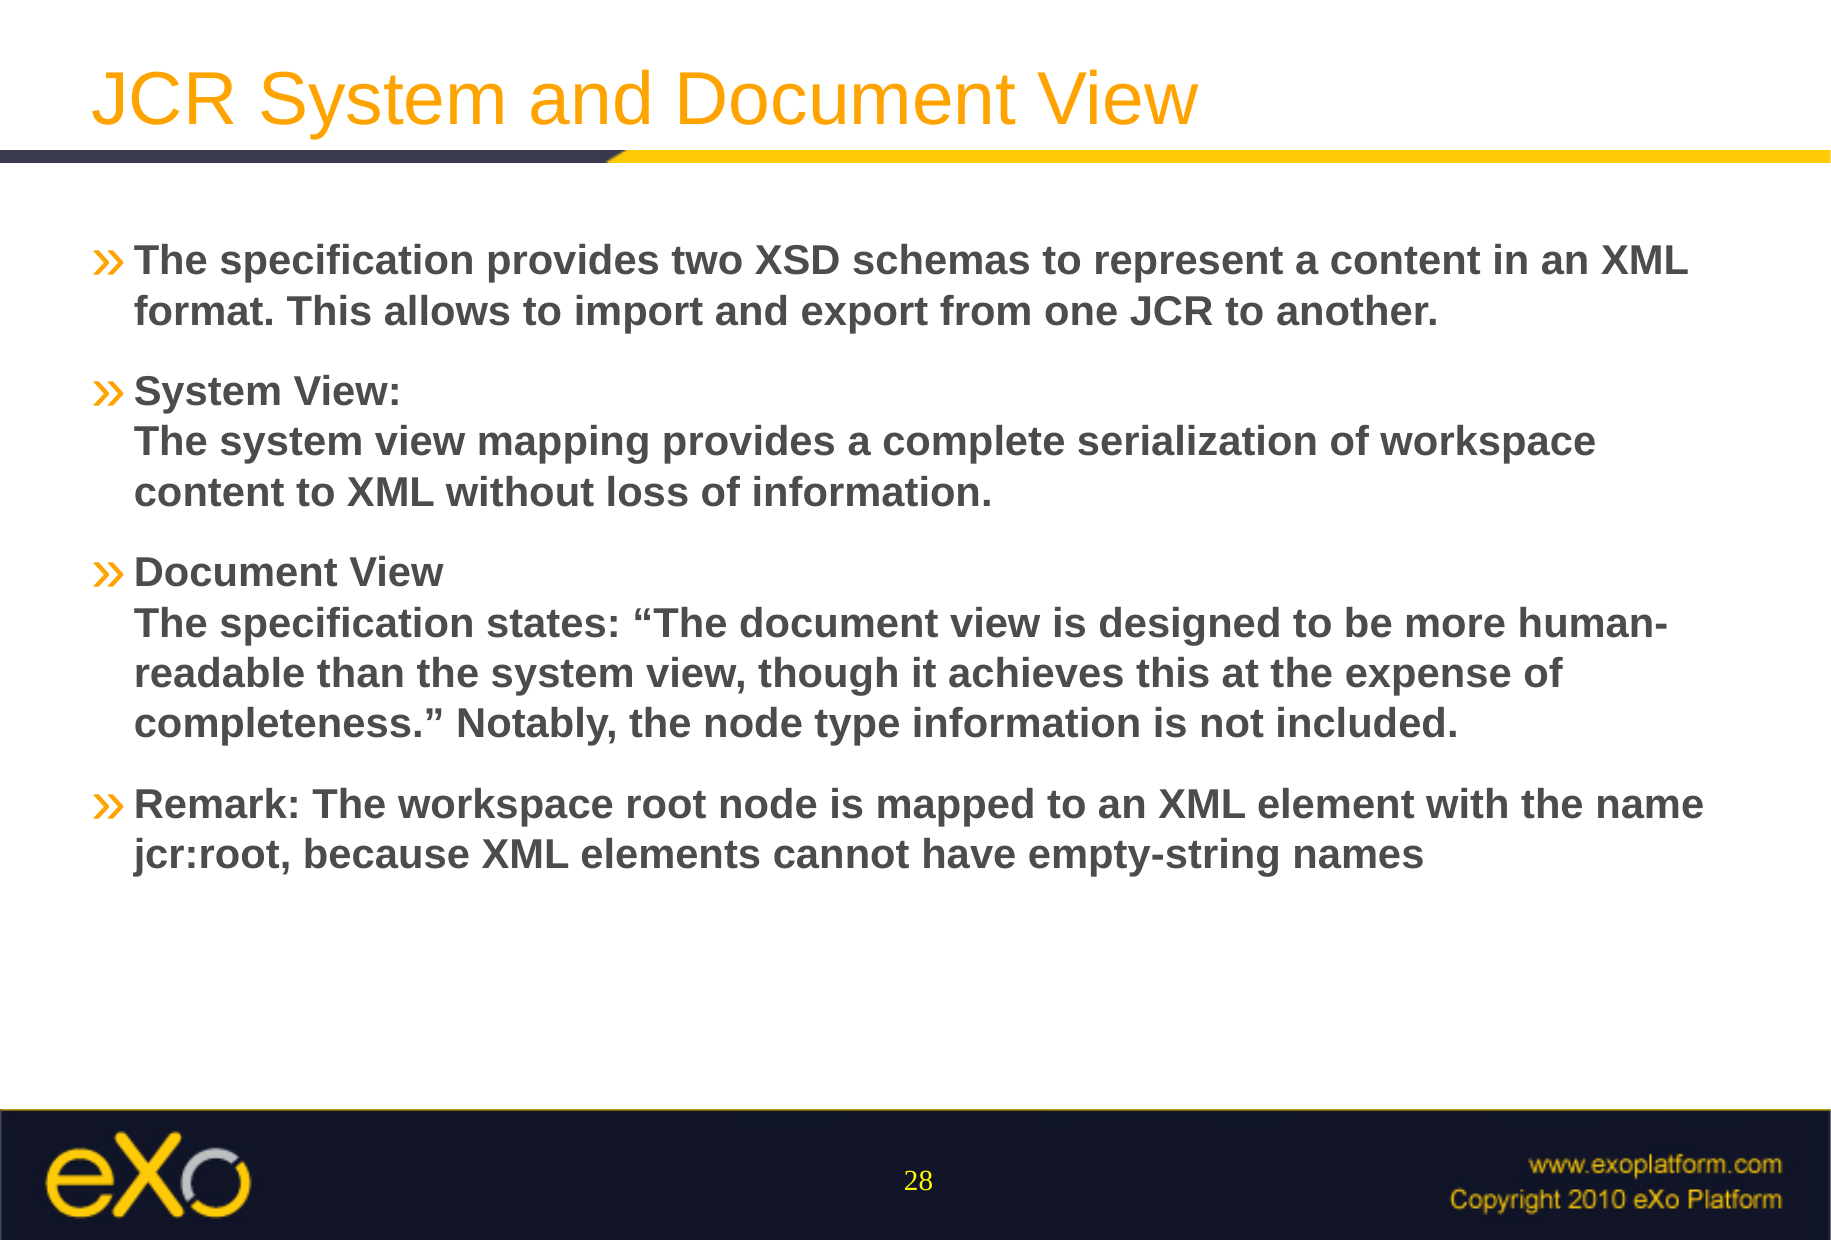

JCR System and Document View
The specification provides two XSD schemas to represent a content in an XML format. This allows to import and export from one JCR to another.
System View:
The system view mapping provides a complete serialization of workspace content to XML without loss of information.
Document View
The specification states: “The document view is designed to be more human-readable than the system view, though it achieves this at the expense of completeness.” Notably, the node type information is not included.
Remark: The workspace root node is mapped to an XML element with the name jcr:root, because XML elements cannot have empty-string names